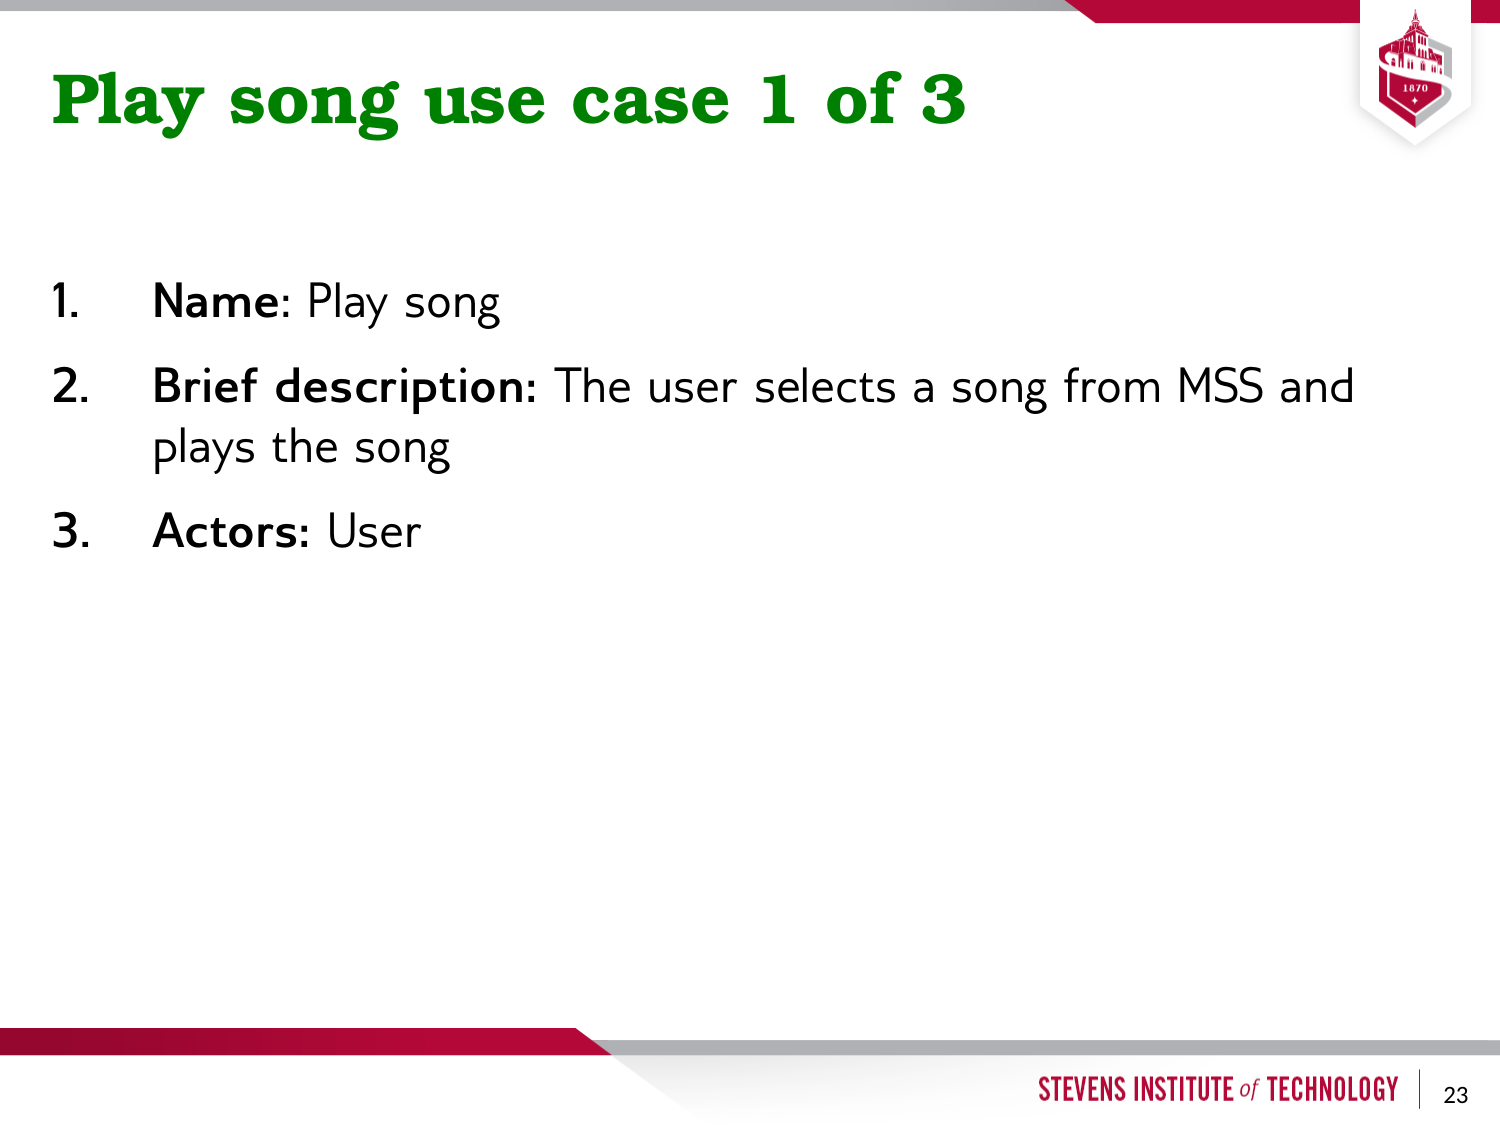

# Play song use case 1 of 3
Name: Play song
Brief description: The user selects a song from MSS and plays the song
Actors: User

23